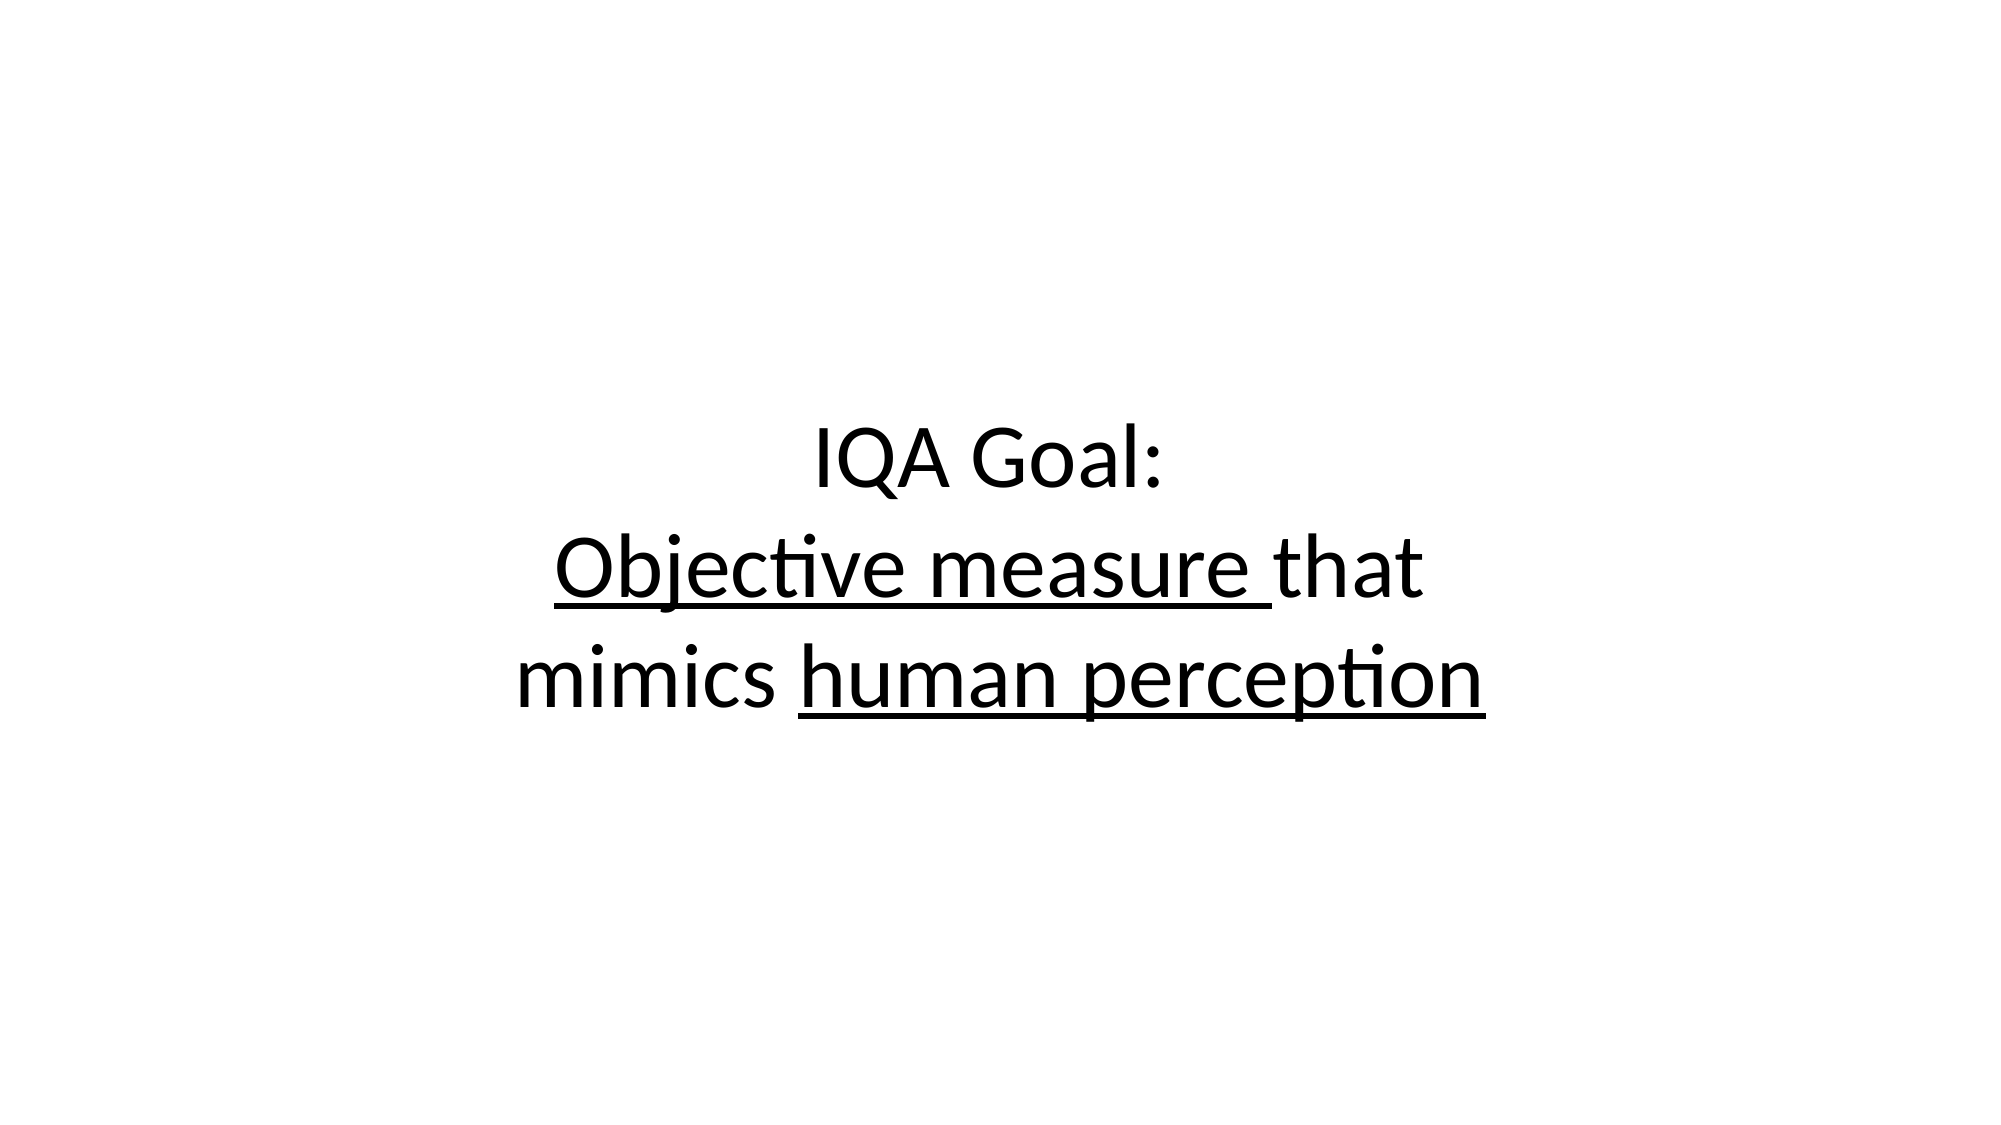

IQA Goal:
Objective measure that
mimics human perception